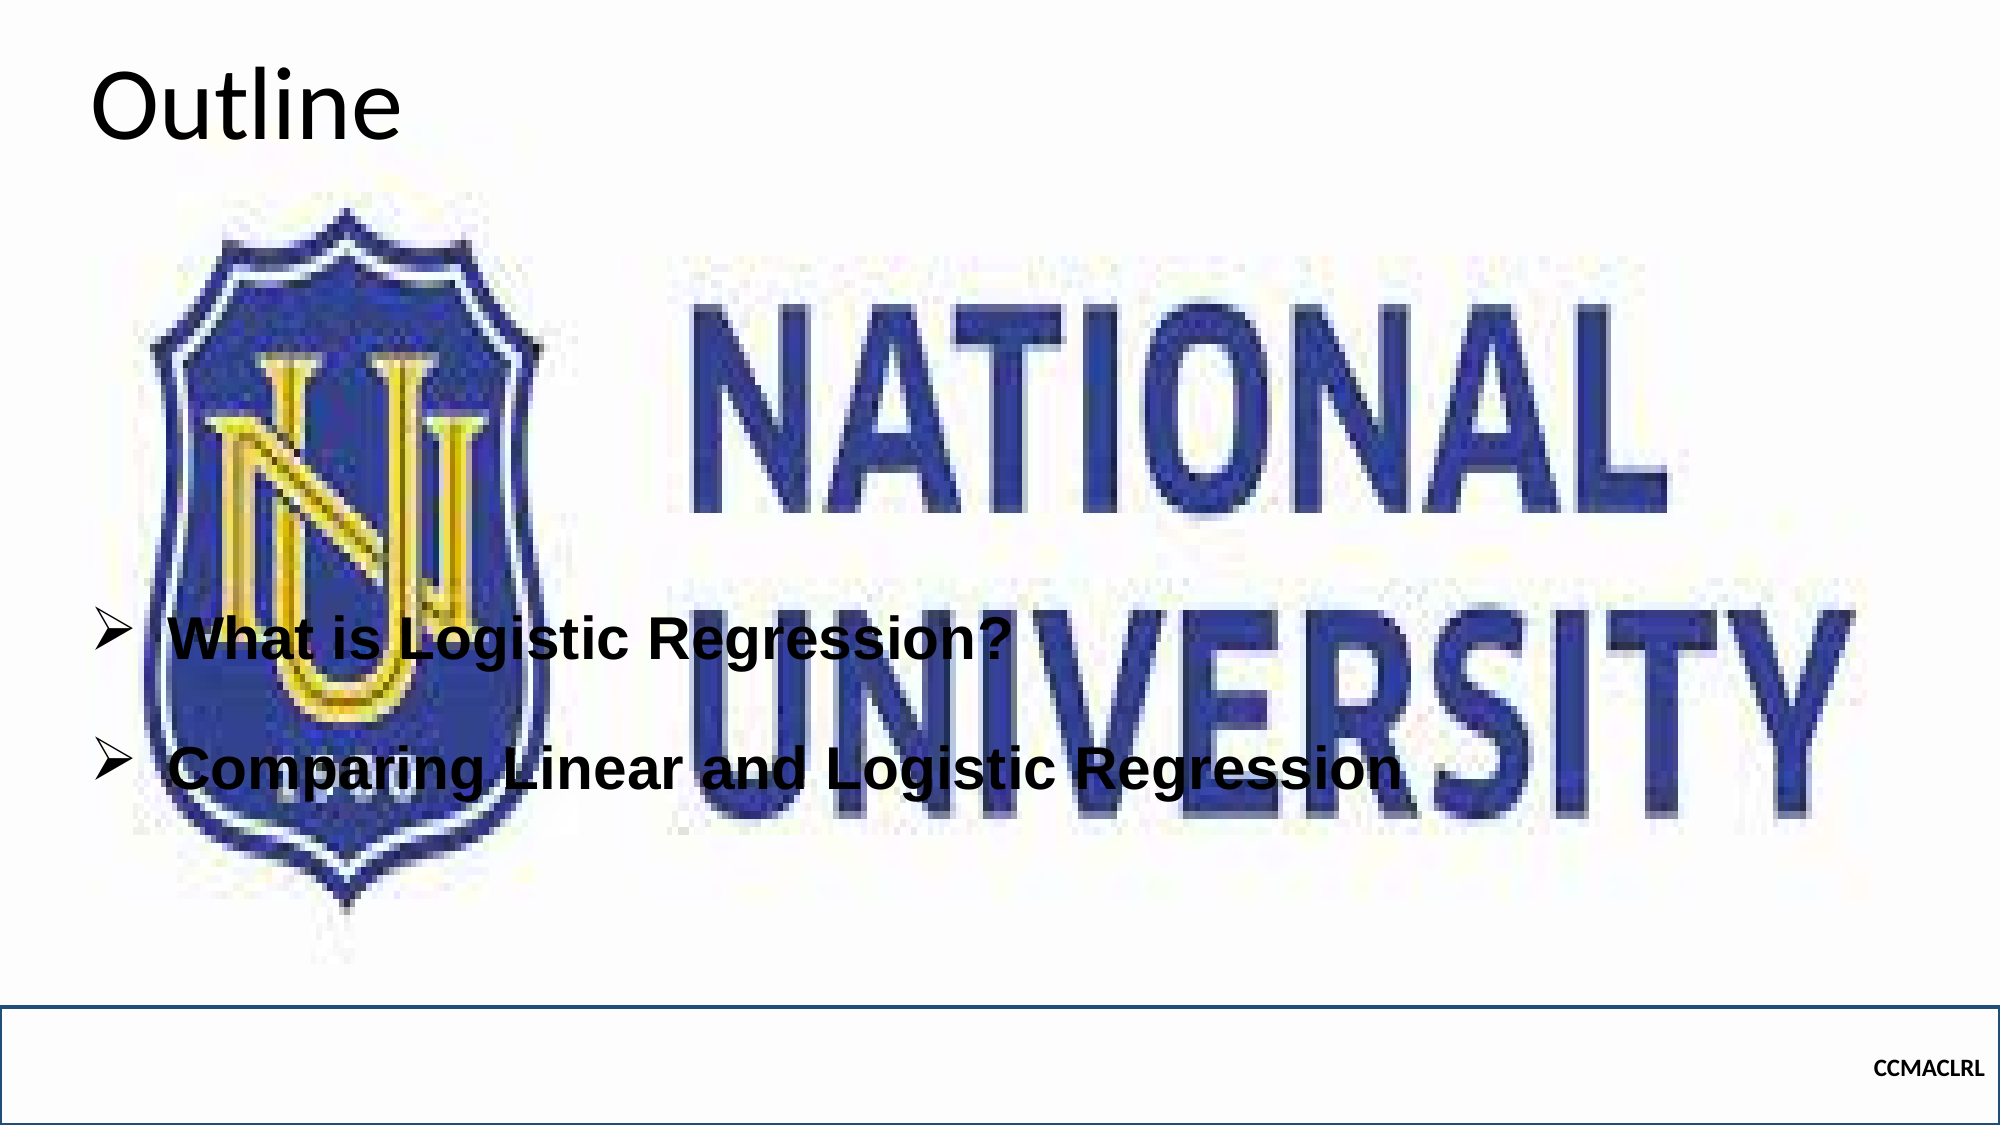

# Outline

What is Logistic Regression?

Comparing Linear and Logistic Regression

CCMACLRL